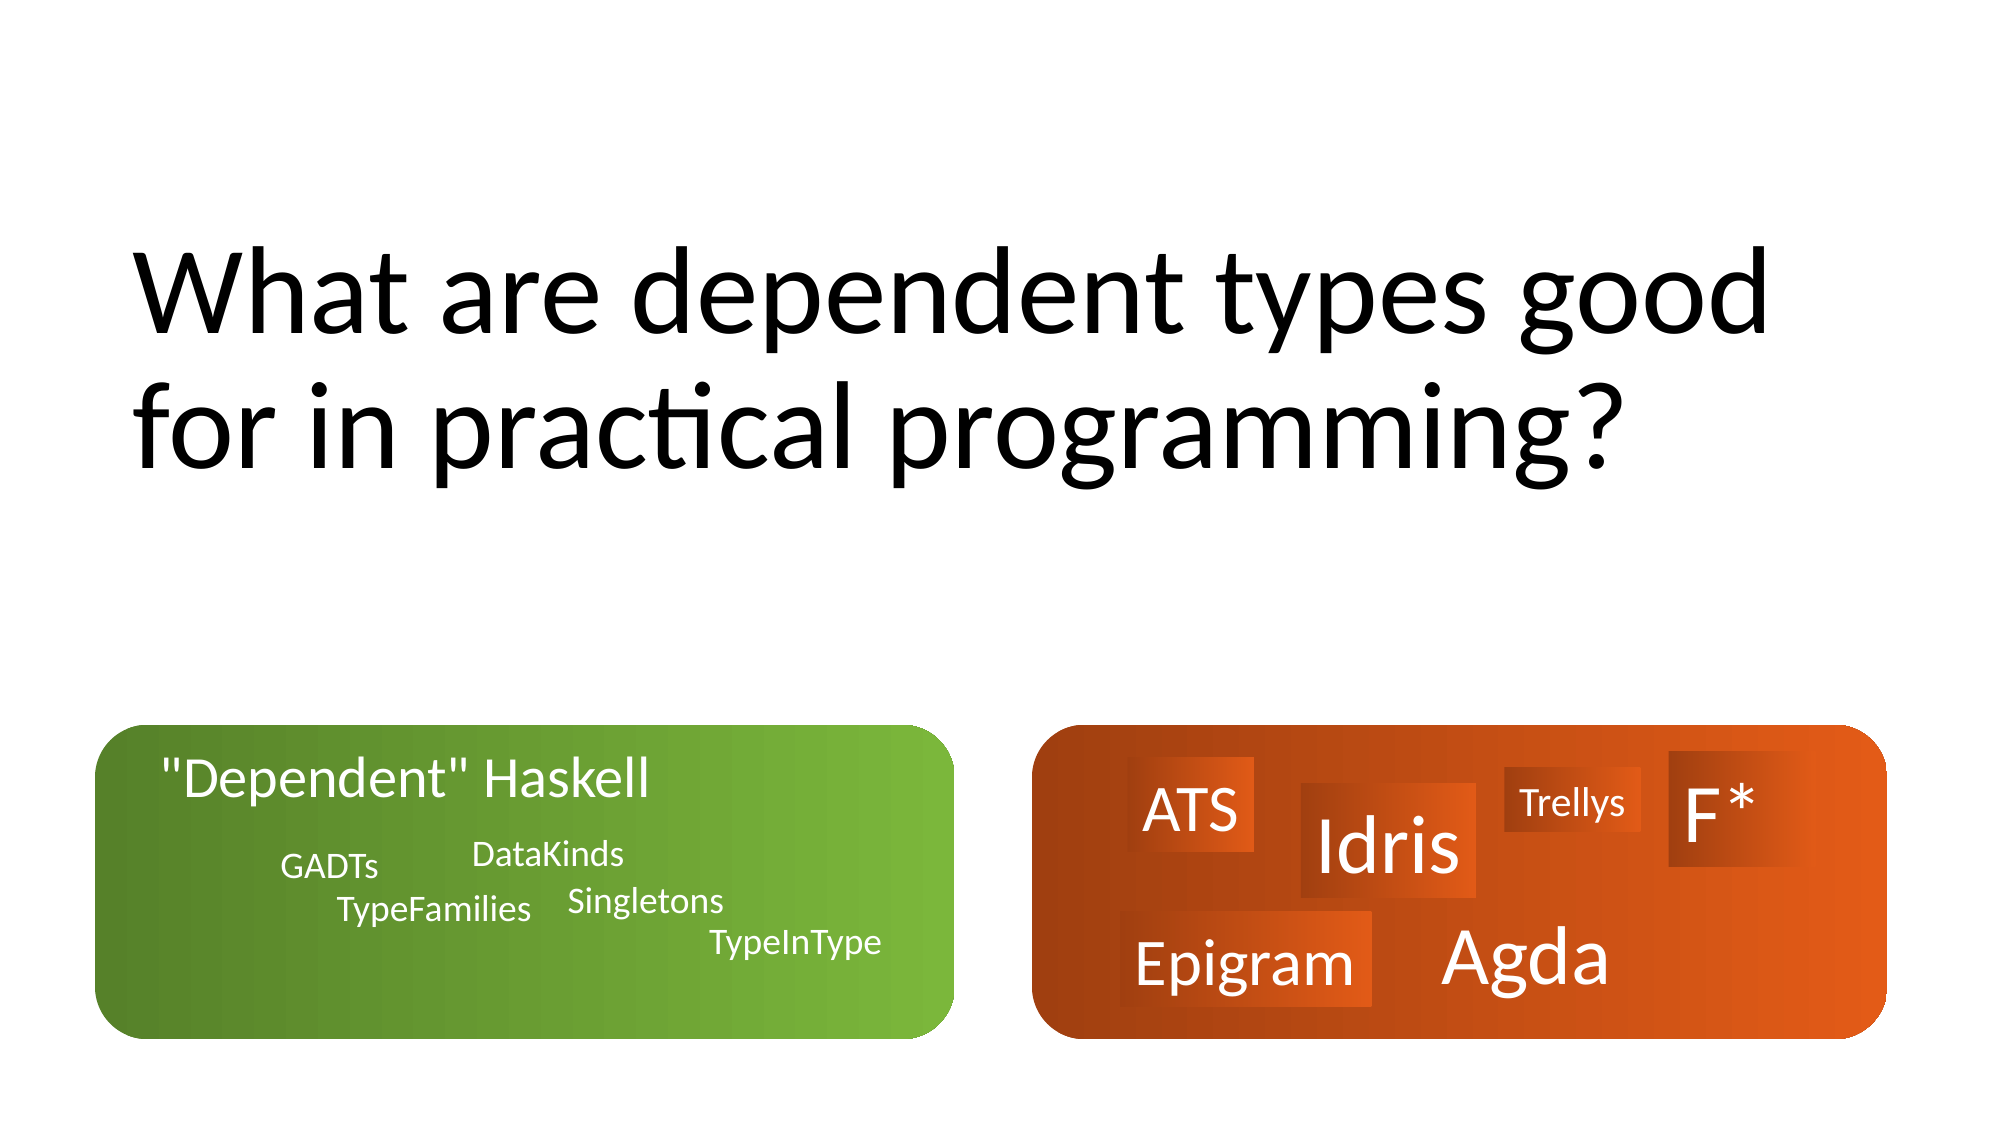

# What are dependent types good for in practical programming?

"Dependent" Haskell

F*
ATS
Trellys
Idris
Epigram

DataKinds
GADTs
Singletons
TypeFamilies
Agda
TypeInType